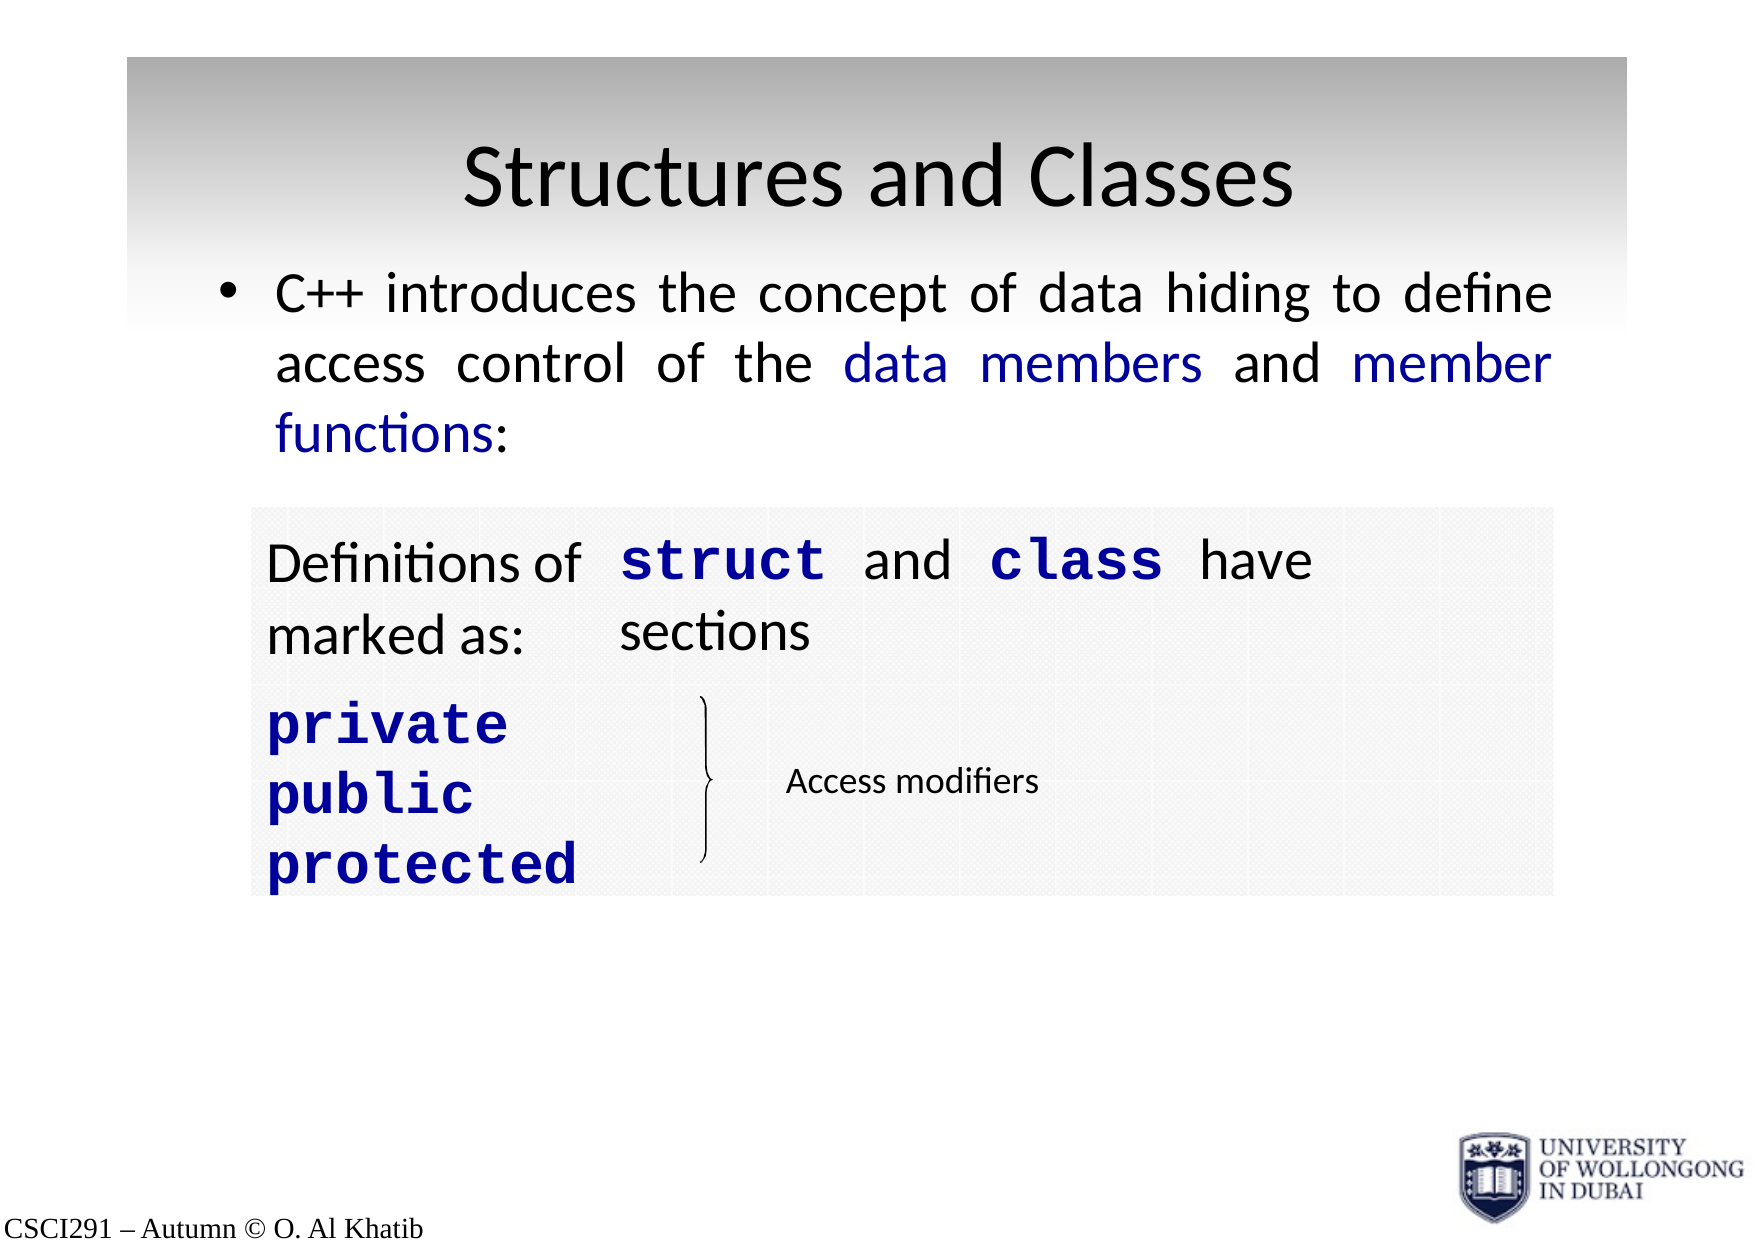

# Structures and Classes
C++ introduces the concept of data hiding to define access control of the data members and member functions:

Definitions of marked as:
private public protected
struct and	class have sections

Access modifiers